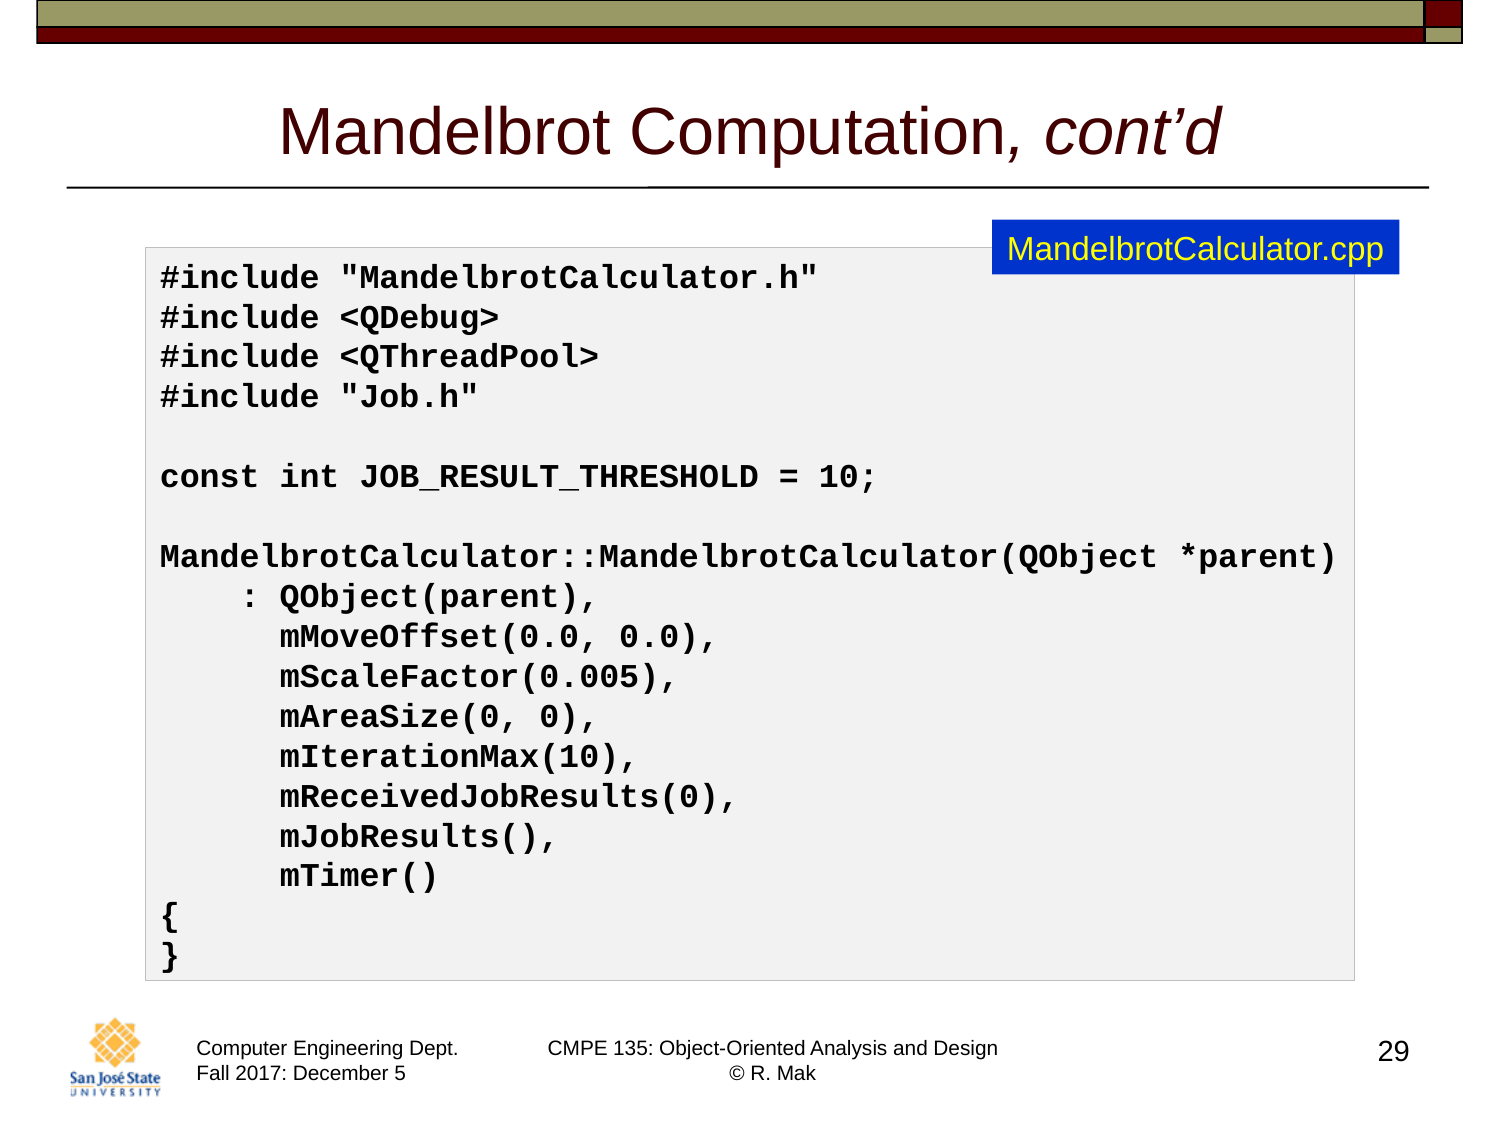

# Mandelbrot Computation, cont’d
MandelbrotCalculator.cpp
#include "MandelbrotCalculator.h"
#include <QDebug>
#include <QThreadPool>
#include "Job.h"

const int JOB_RESULT_THRESHOLD = 10;

MandelbrotCalculator::MandelbrotCalculator(QObject *parent)
    : QObject(parent),
      mMoveOffset(0.0, 0.0),
      mScaleFactor(0.005),
      mAreaSize(0, 0),
      mIterationMax(10),
      mReceivedJobResults(0),
      mJobResults(),
      mTimer()
{
}
29